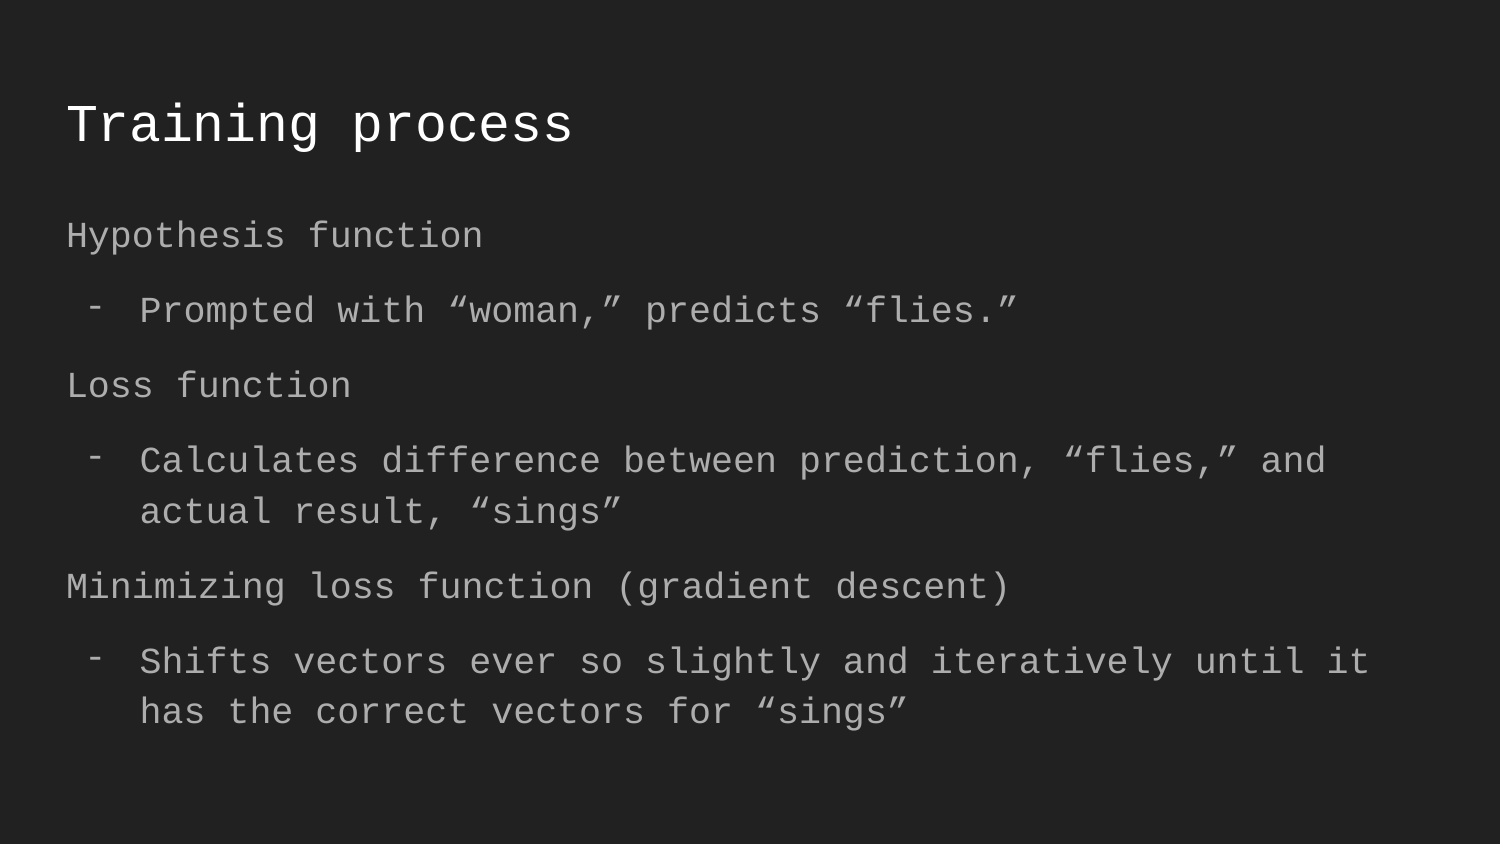

# Training process
Hypothesis function
Prompted with “woman,” predicts “flies.”
Loss function
Calculates difference between prediction, “flies,” and actual result, “sings”
Minimizing loss function (gradient descent)
Shifts vectors ever so slightly and iteratively until it has the correct vectors for “sings”